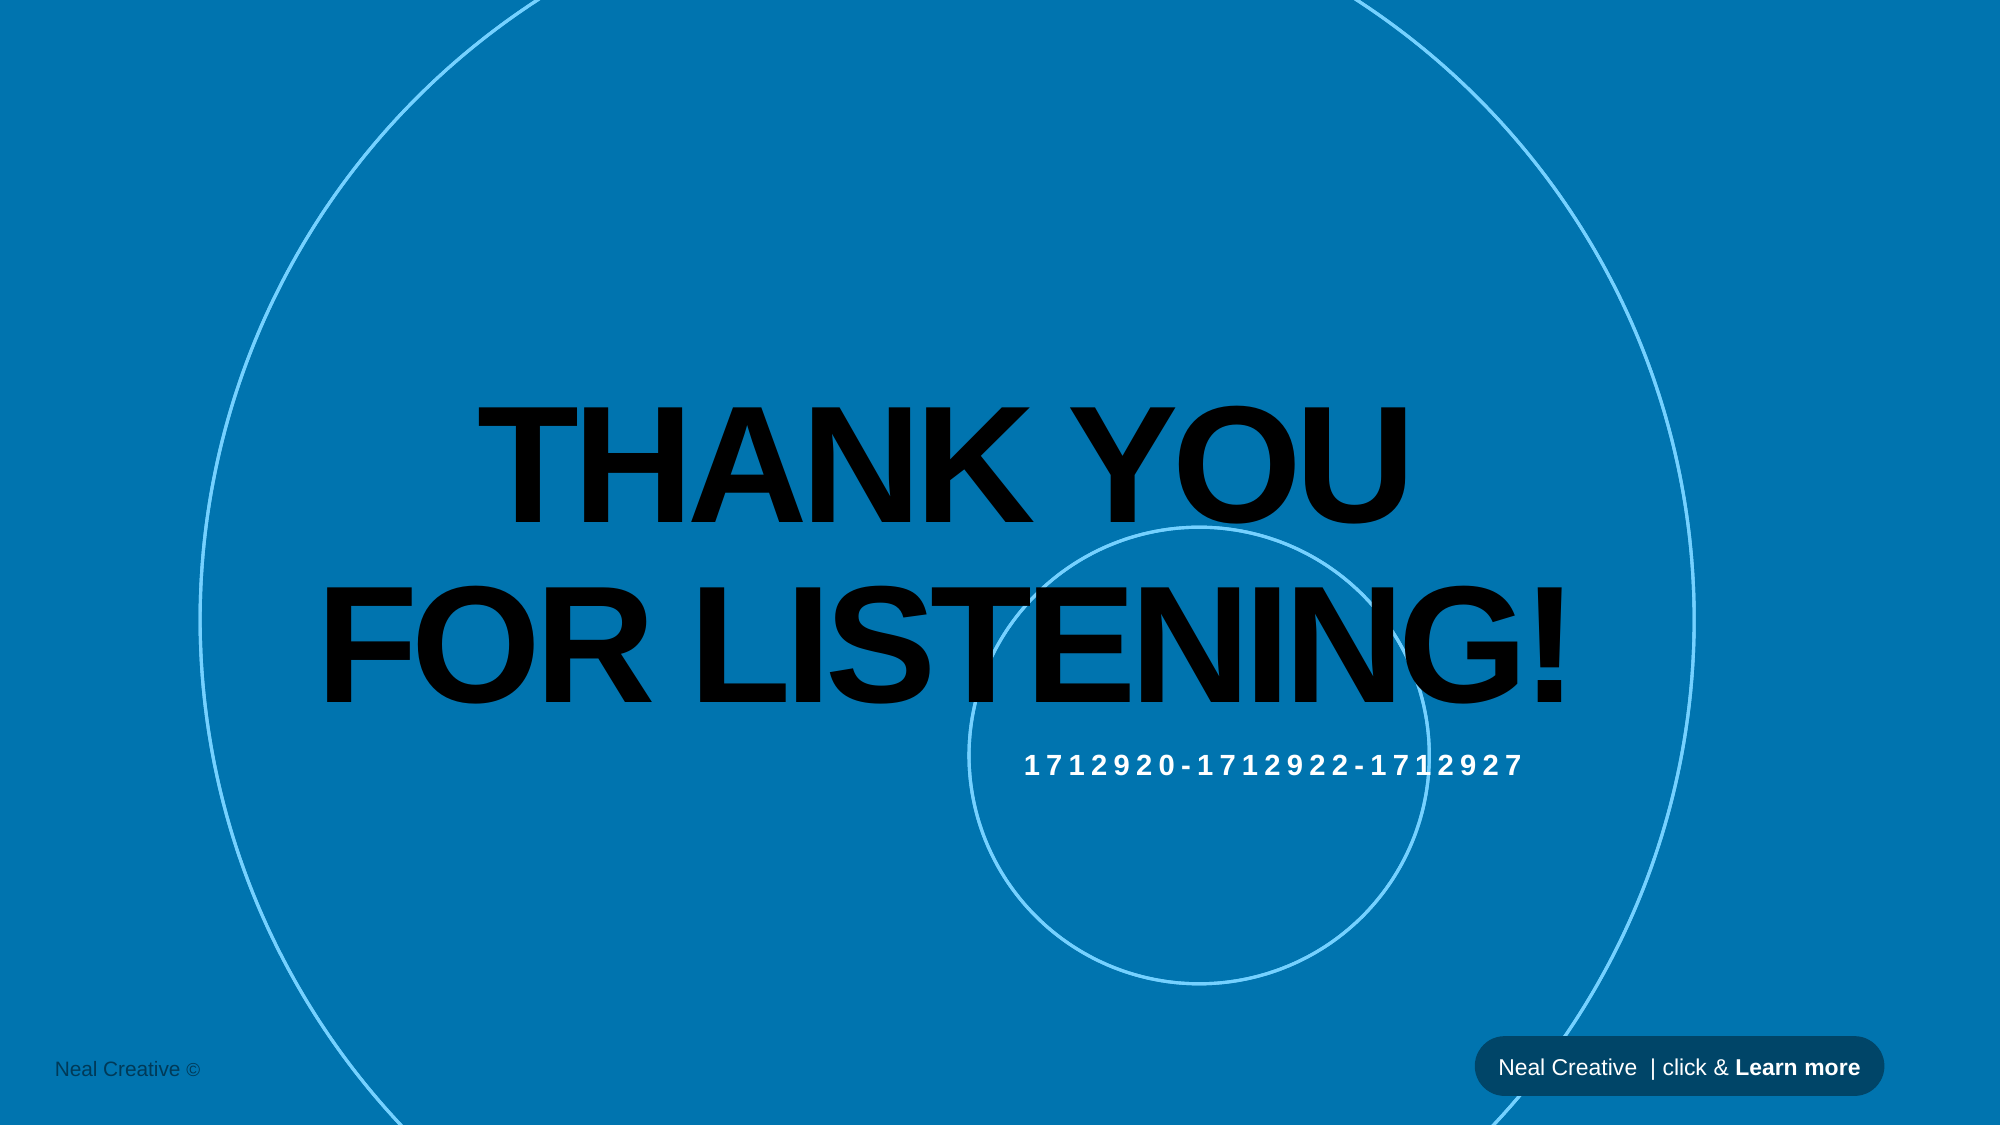

# THANK YOU FOR LISTENING!
1712920-1712922-1712927
Neal Creative  | click & Learn more